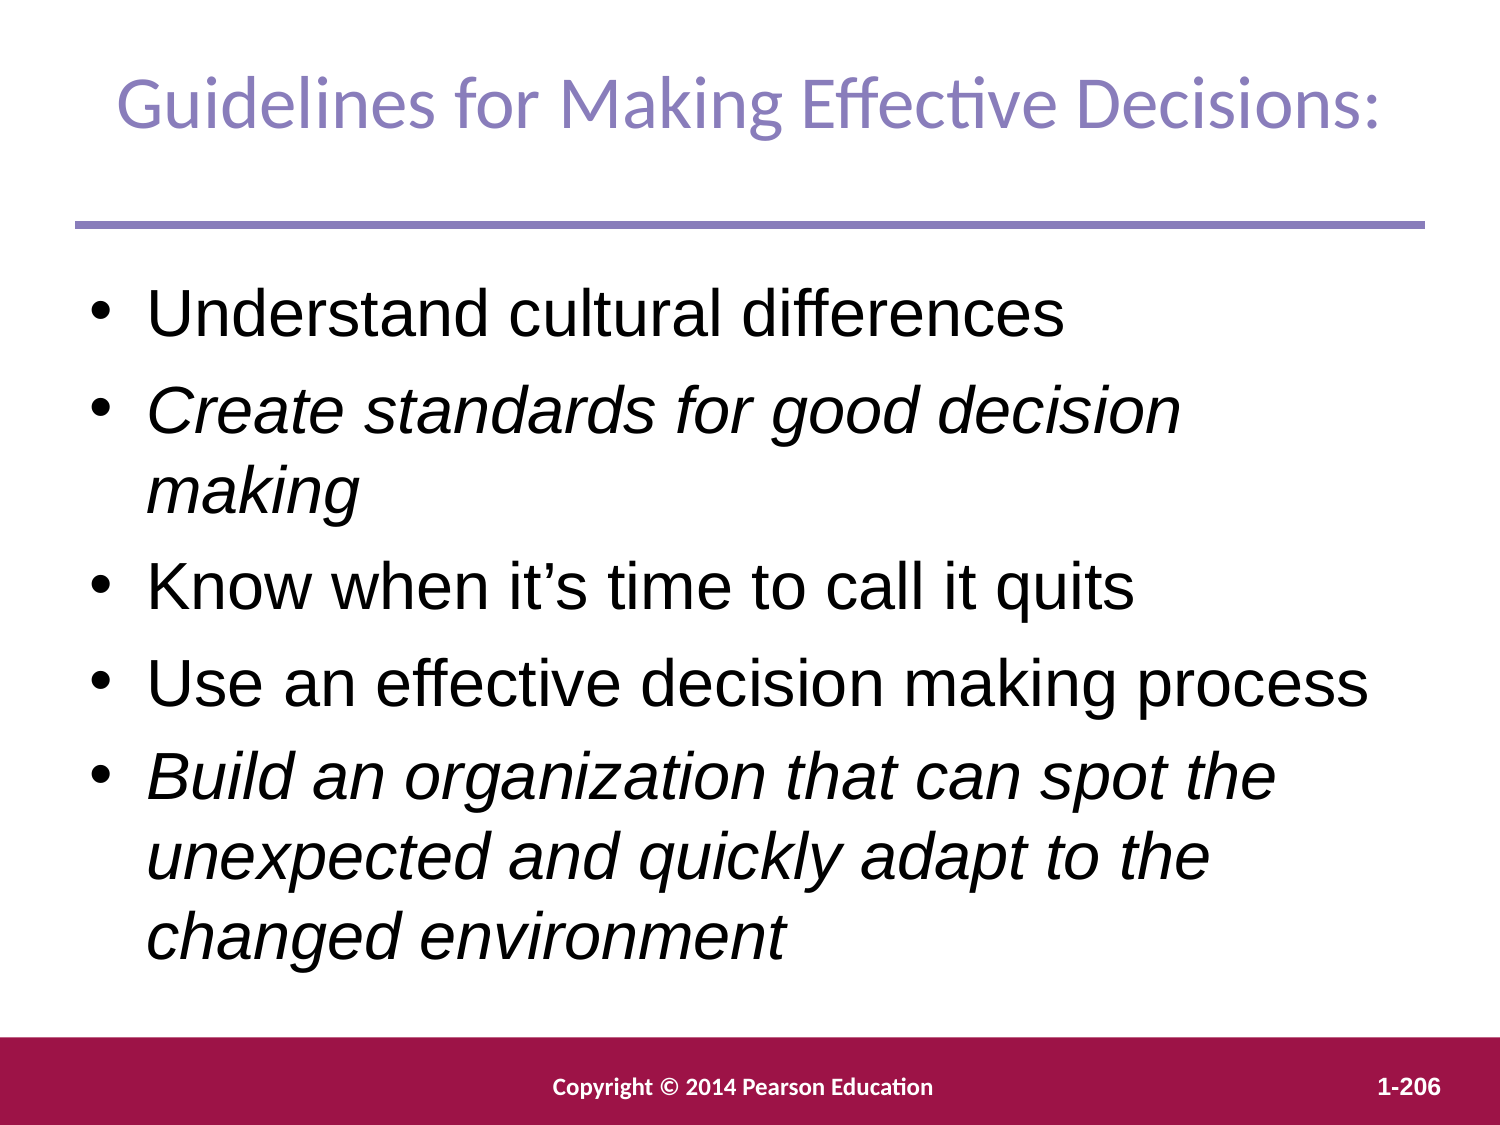

Guidelines for Making Effective Decisions:
Understand cultural differences
Create standards for good decision making
Know when it’s time to call it quits
Use an effective decision making process
Build an organization that can spot the unexpected and quickly adapt to the changed environment